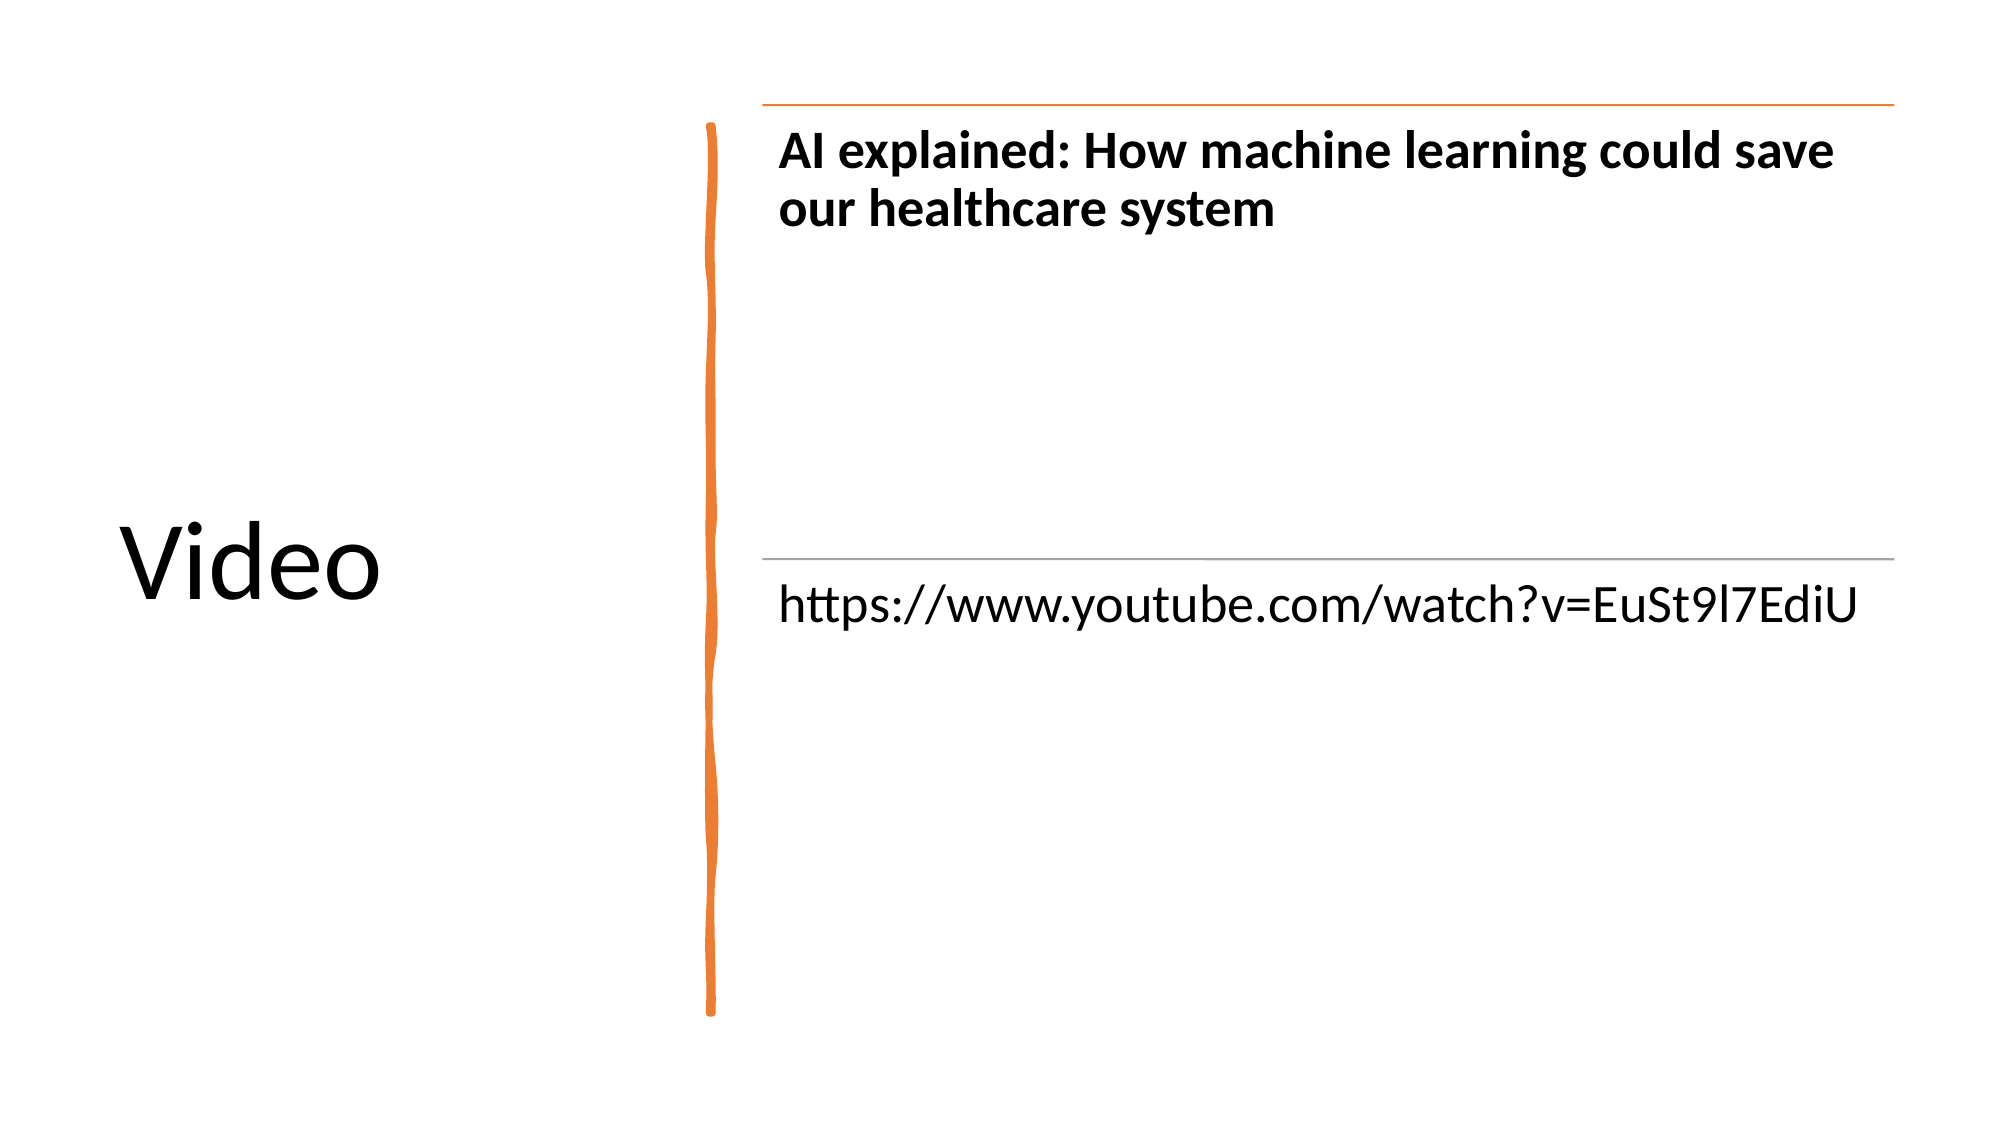

AI explained: How machine learning could save our healthcare system
https://www.youtube.com/watch?v=EuSt9l7EdiU
# Video